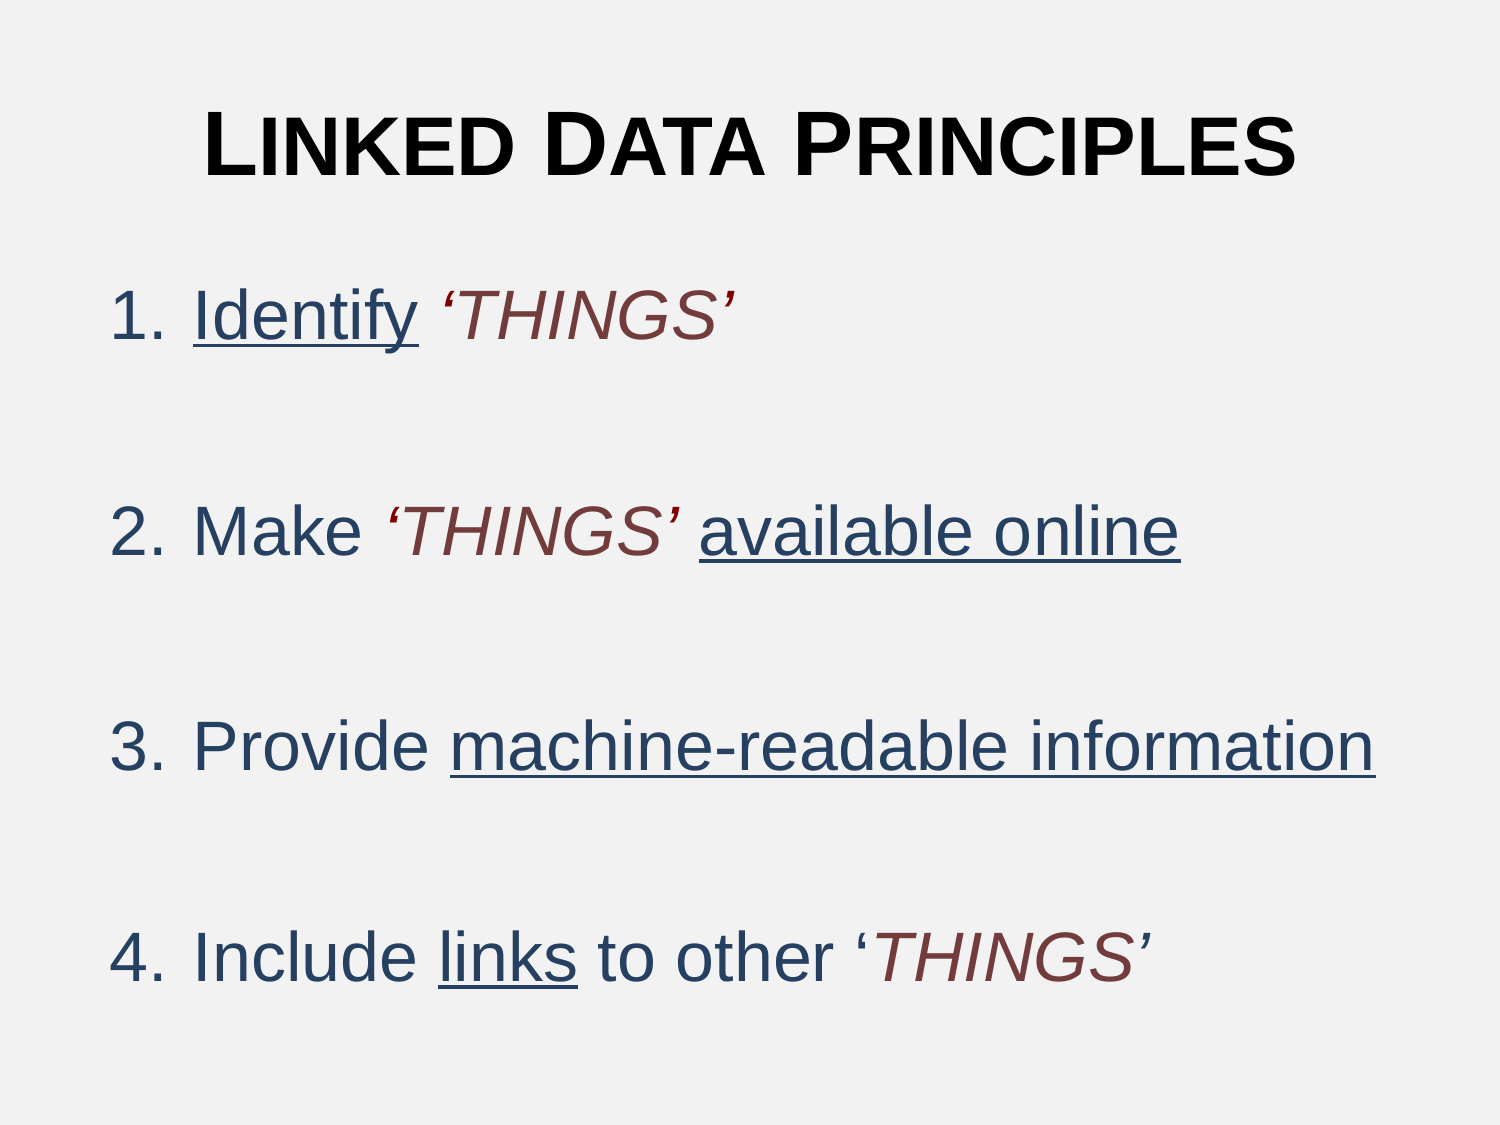

# LINKED DATA PRINCIPLES
Identify ‘THINGS’

Make ‘THINGS’ available online

Provide machine-readable information

Include links to other ‘THINGS’